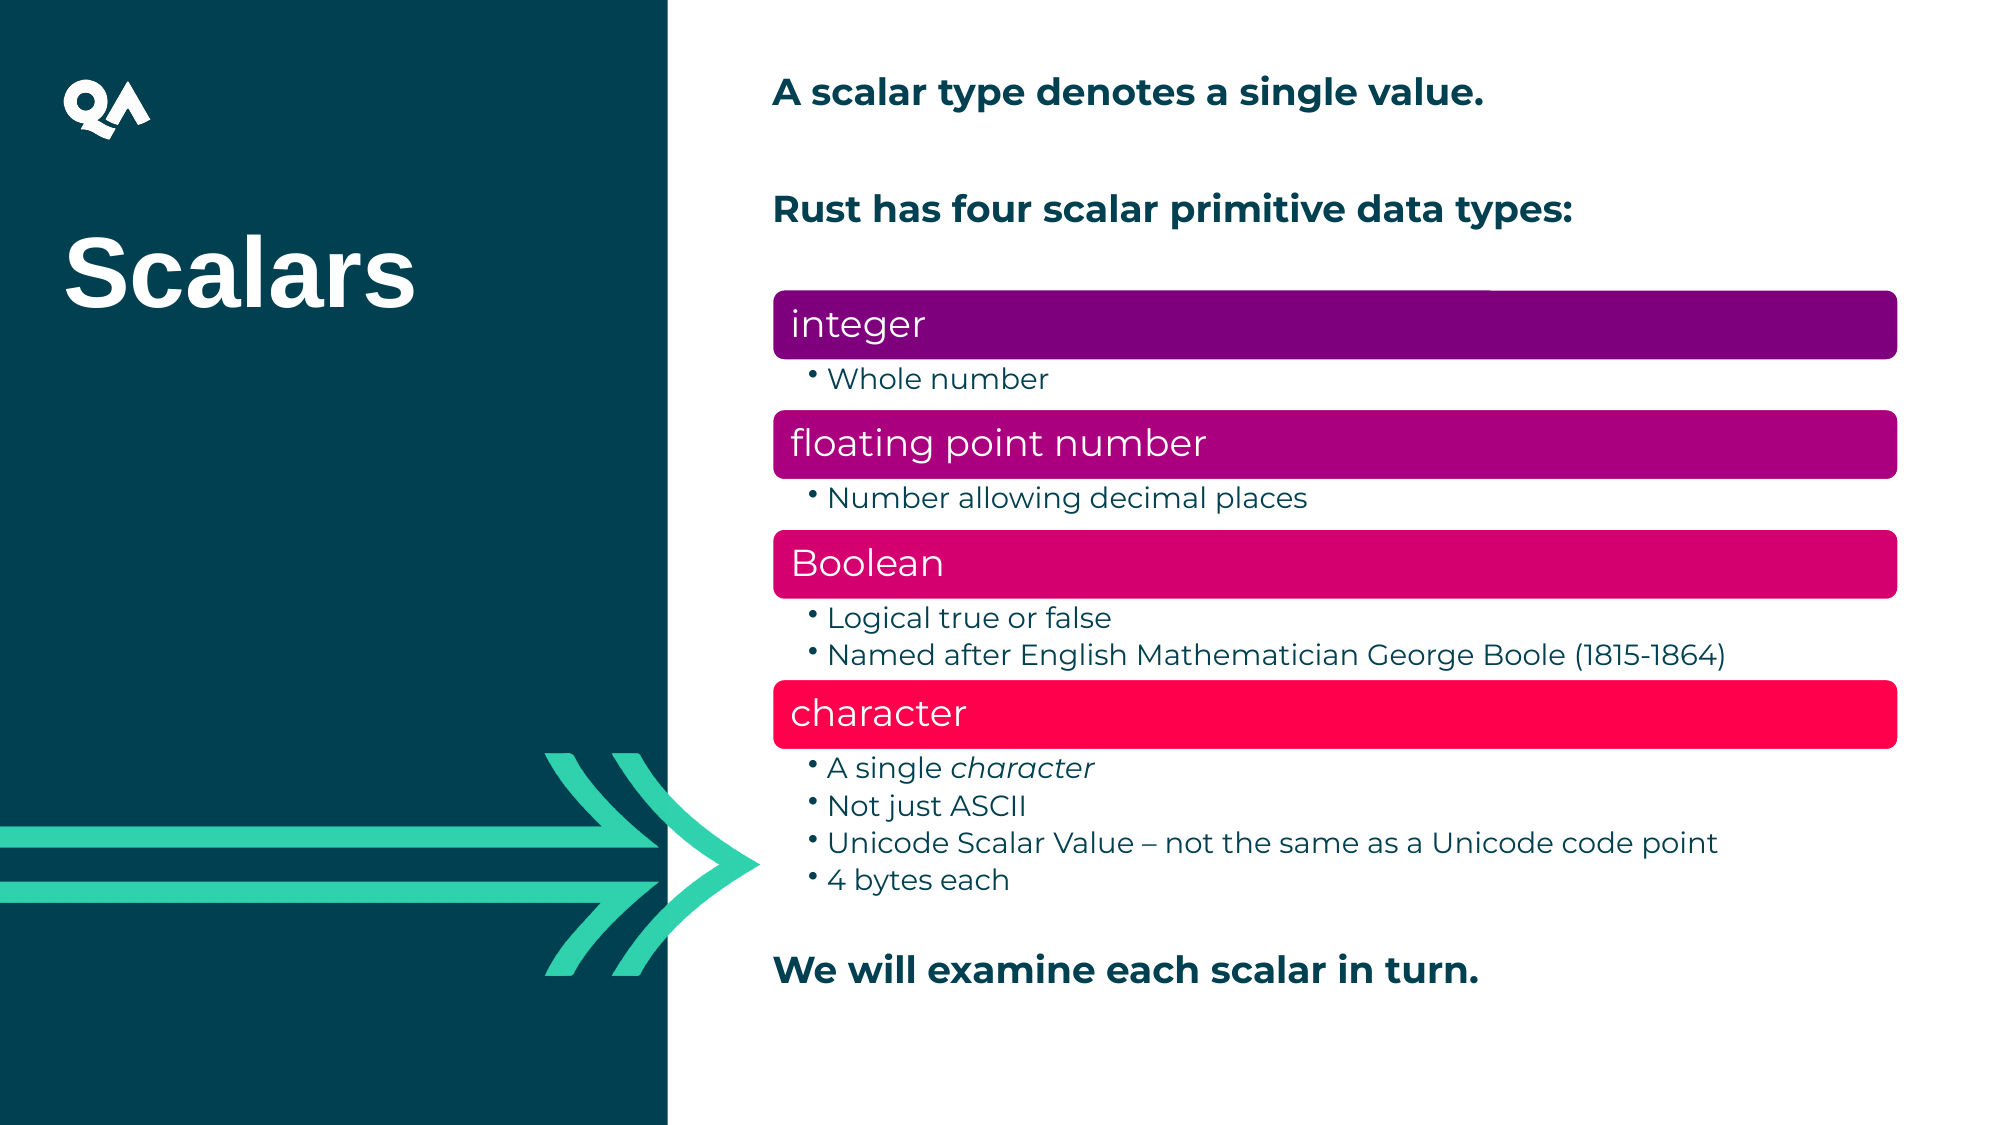

A scalar type denotes a single value.

Rust has four scalar primitive data types:

We will examine each scalar in turn.

Scalars
integer
Whole number
floating point number
Number allowing decimal places
Boolean
Logical true or false
Named after English Mathematician George Boole (1815-1864)
character
A single character
Not just ASCII
Unicode Scalar Value – not the same as a Unicode code point
4 bytes each